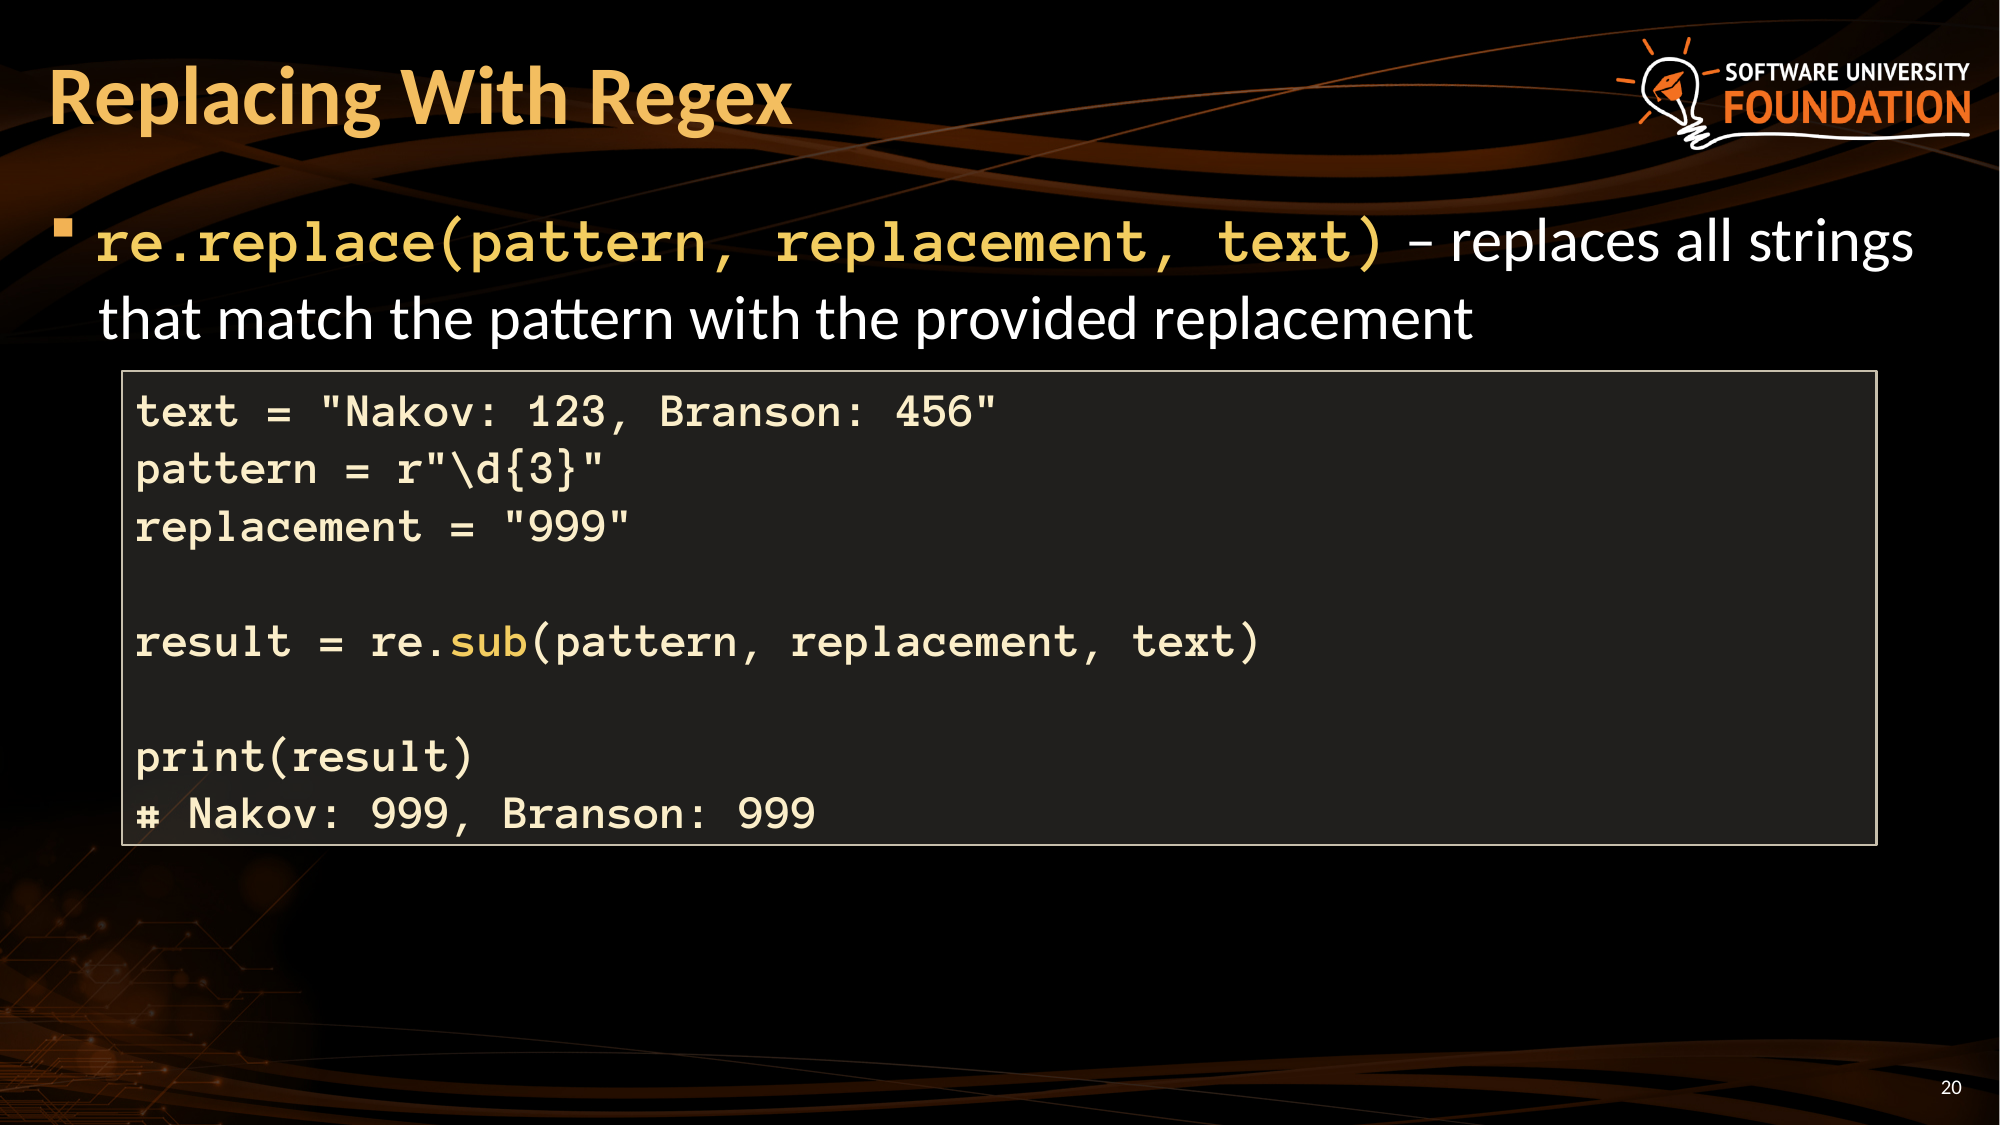

# Replacing With Regex
re.replace(pattern, replacement, text) – replaces all strings that match the pattern with the provided replacement

text = "Nakov: 123, Branson: 456"
pattern = r"\d{3}"
replacement = "999"

result = re.sub(pattern, replacement, text)

print(result)
# Nakov: 999, Branson: 999
20